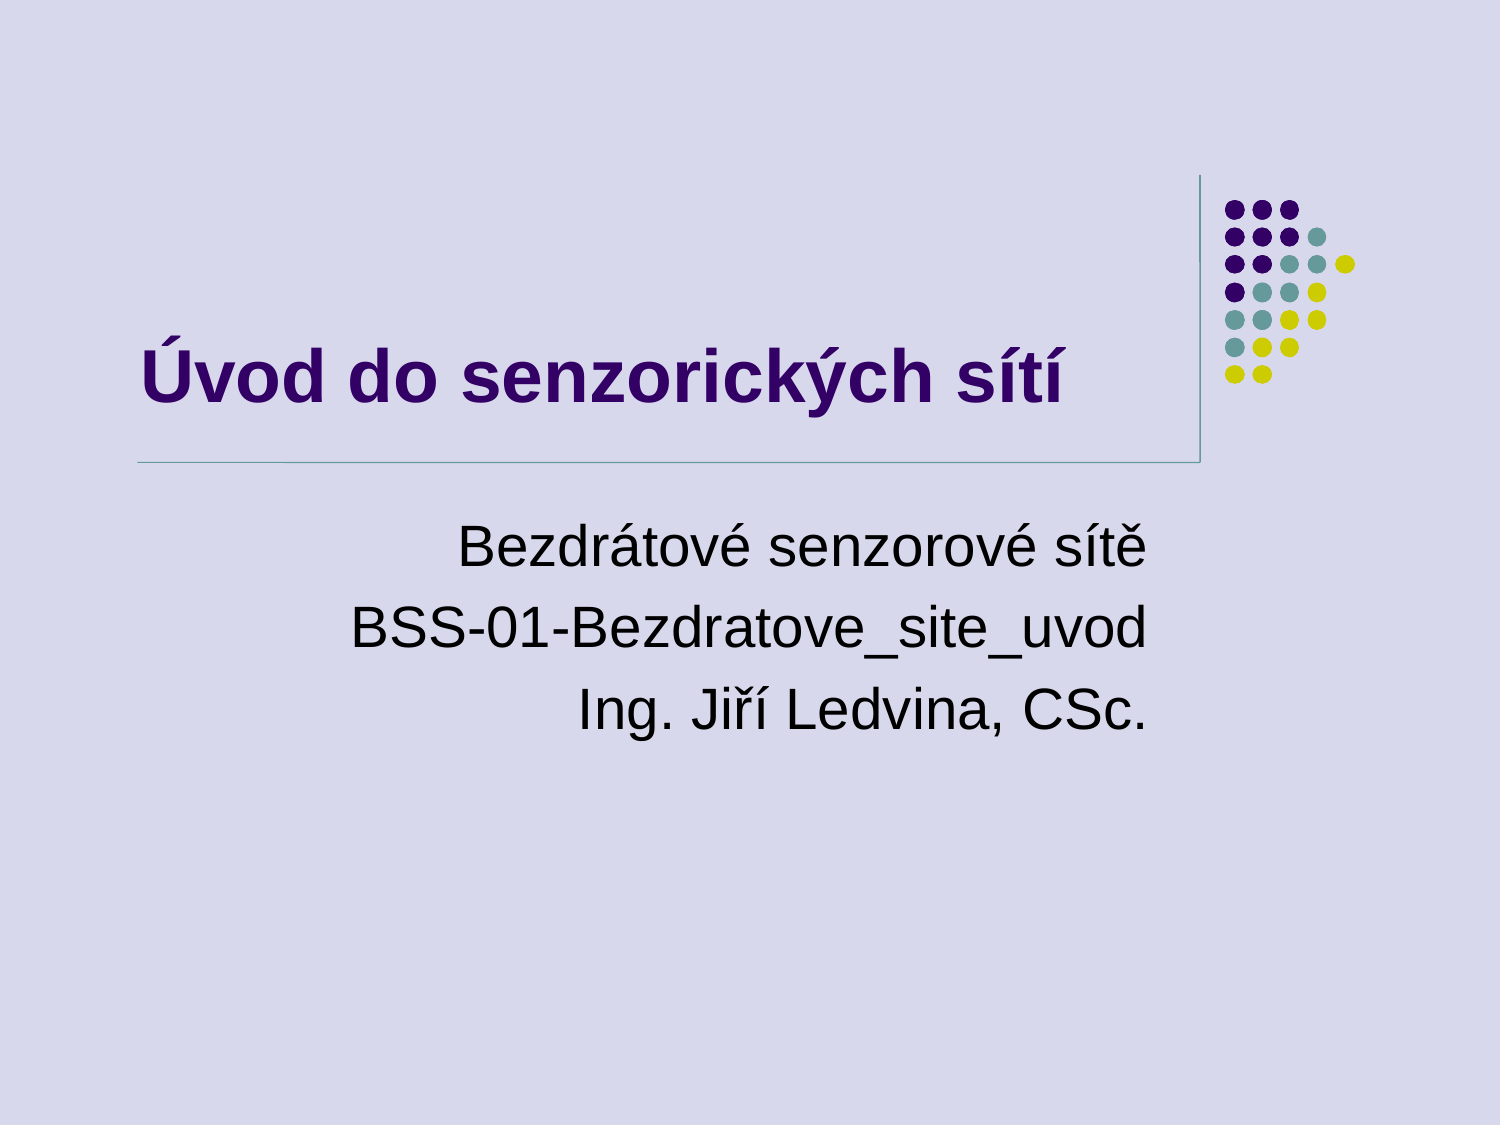

# Úvod do senzorických sítí
Bezdrátové senzorové sítě
BSS-01-Bezdratove_site_uvod
Ing. Jiří Ledvina, CSc.